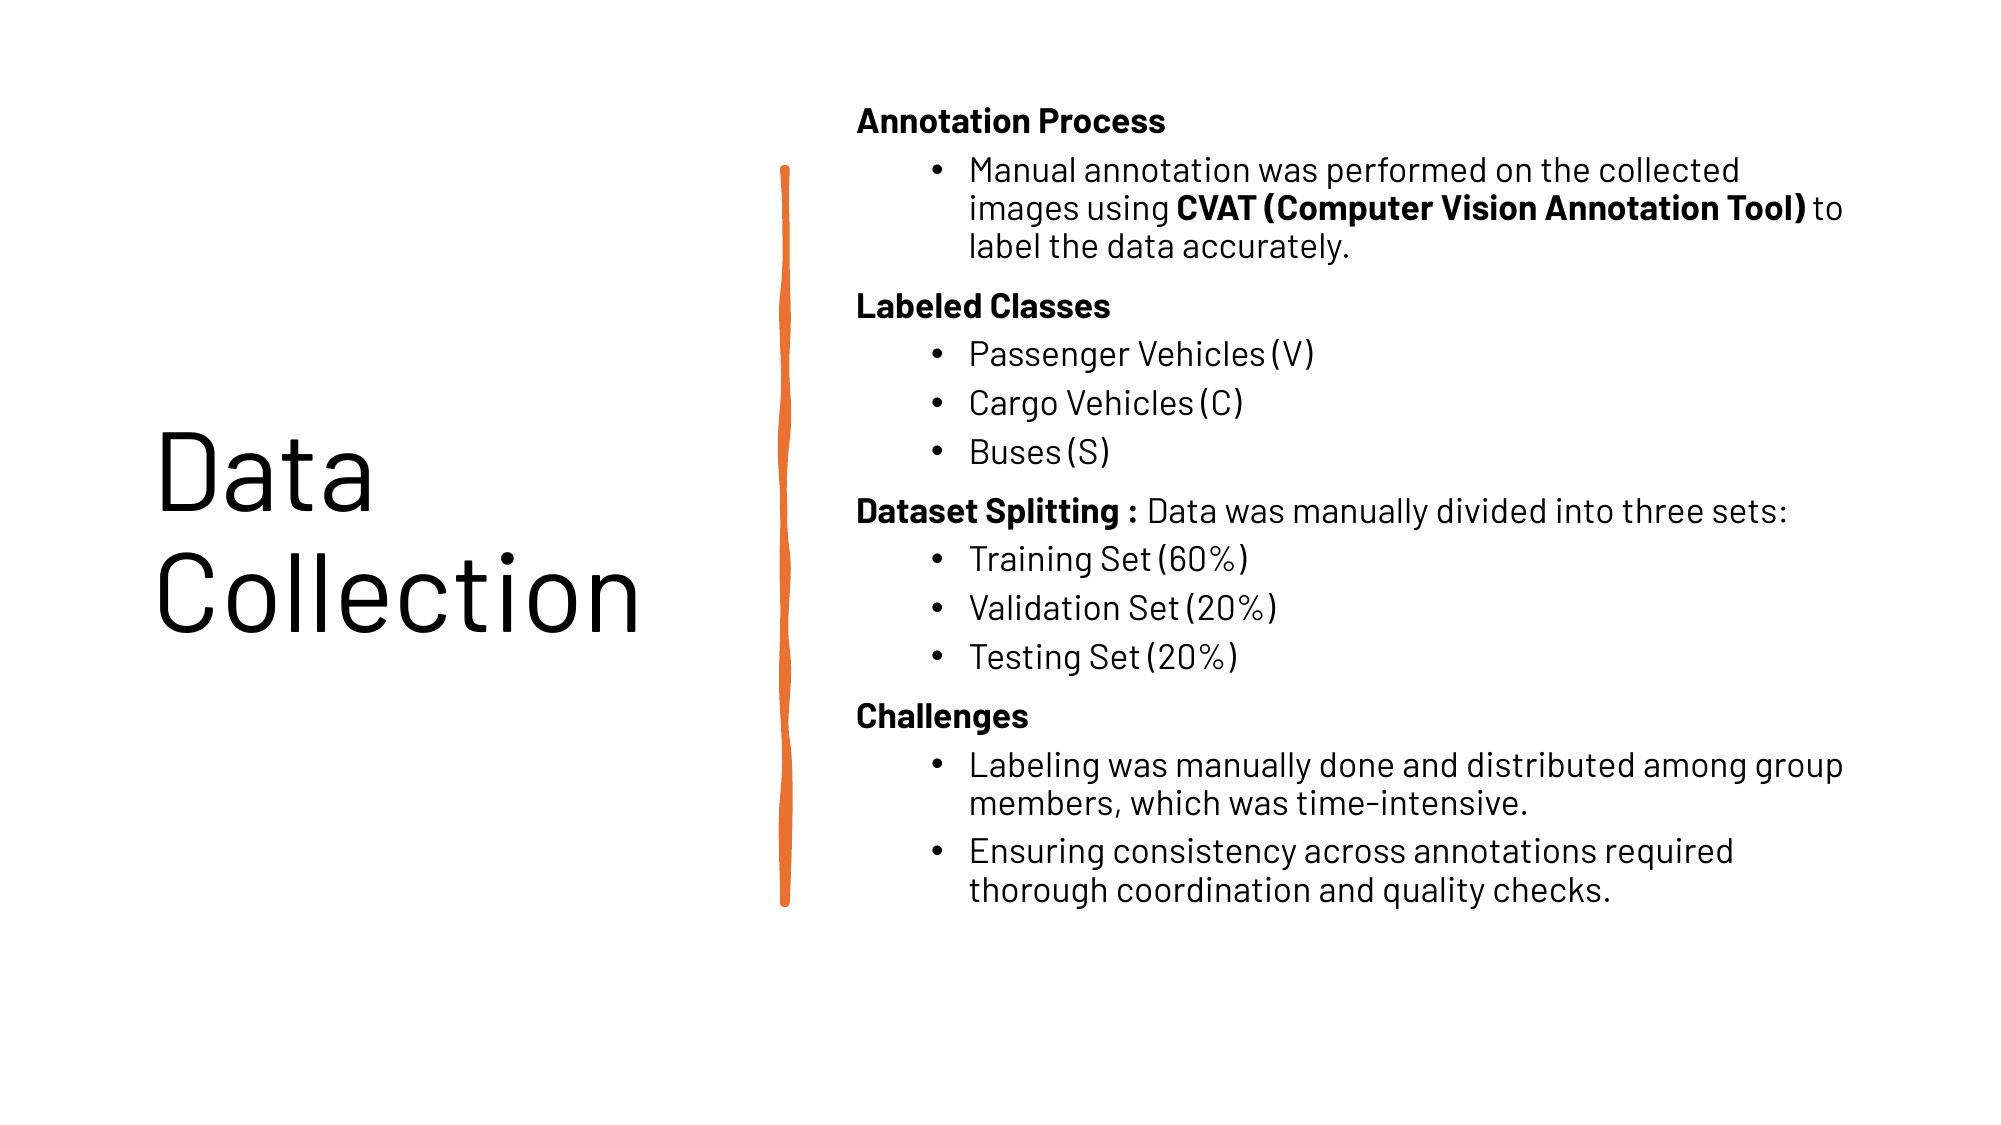

# Data Collection
Annotation Process
Manual annotation was performed on the collected images using CVAT (Computer Vision Annotation Tool) to label the data accurately.
Labeled Classes
Passenger Vehicles (V)
Cargo Vehicles (C)
Buses (S)
Dataset Splitting : Data was manually divided into three sets:
Training Set (60%)
Validation Set (20%)
Testing Set (20%)
Challenges
Labeling was manually done and distributed among group members, which was time-intensive.
Ensuring consistency across annotations required thorough coordination and quality checks.